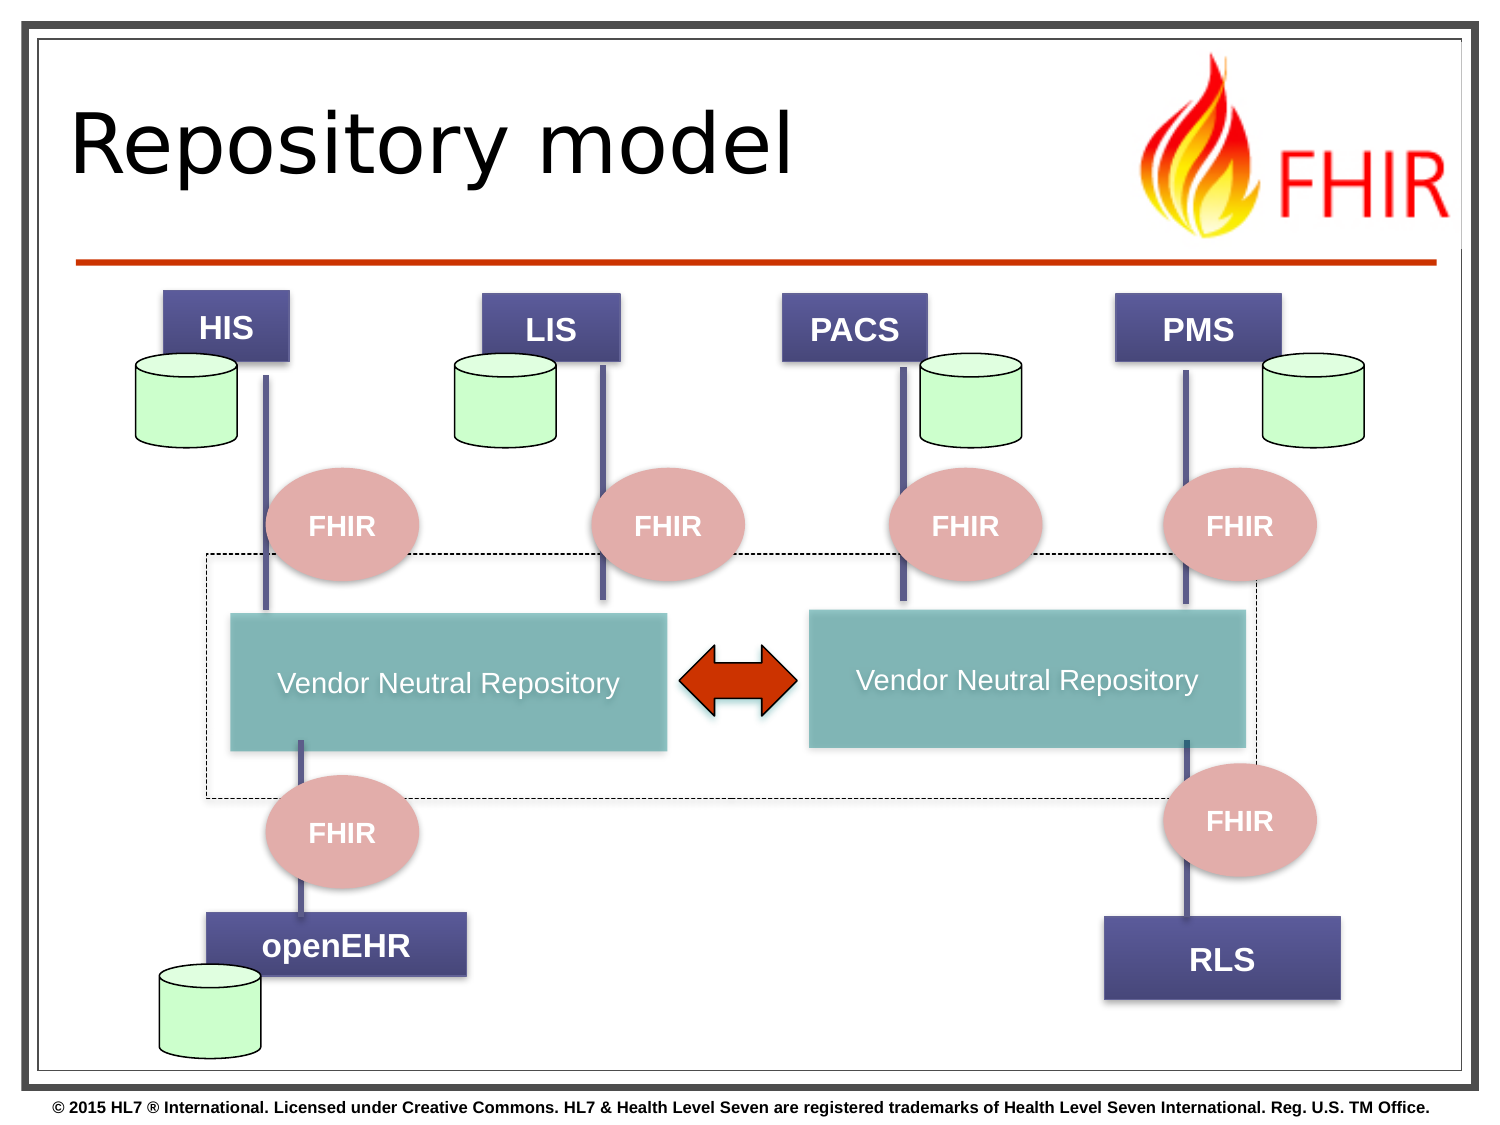

# Repository model
HIS
LIS
PACS
PMS

FHIR
FHIR
FHIR
FHIR

Vendor Neutral Repository
Vendor Neutral Repository

FHIR
FHIR
openEHR
RLS